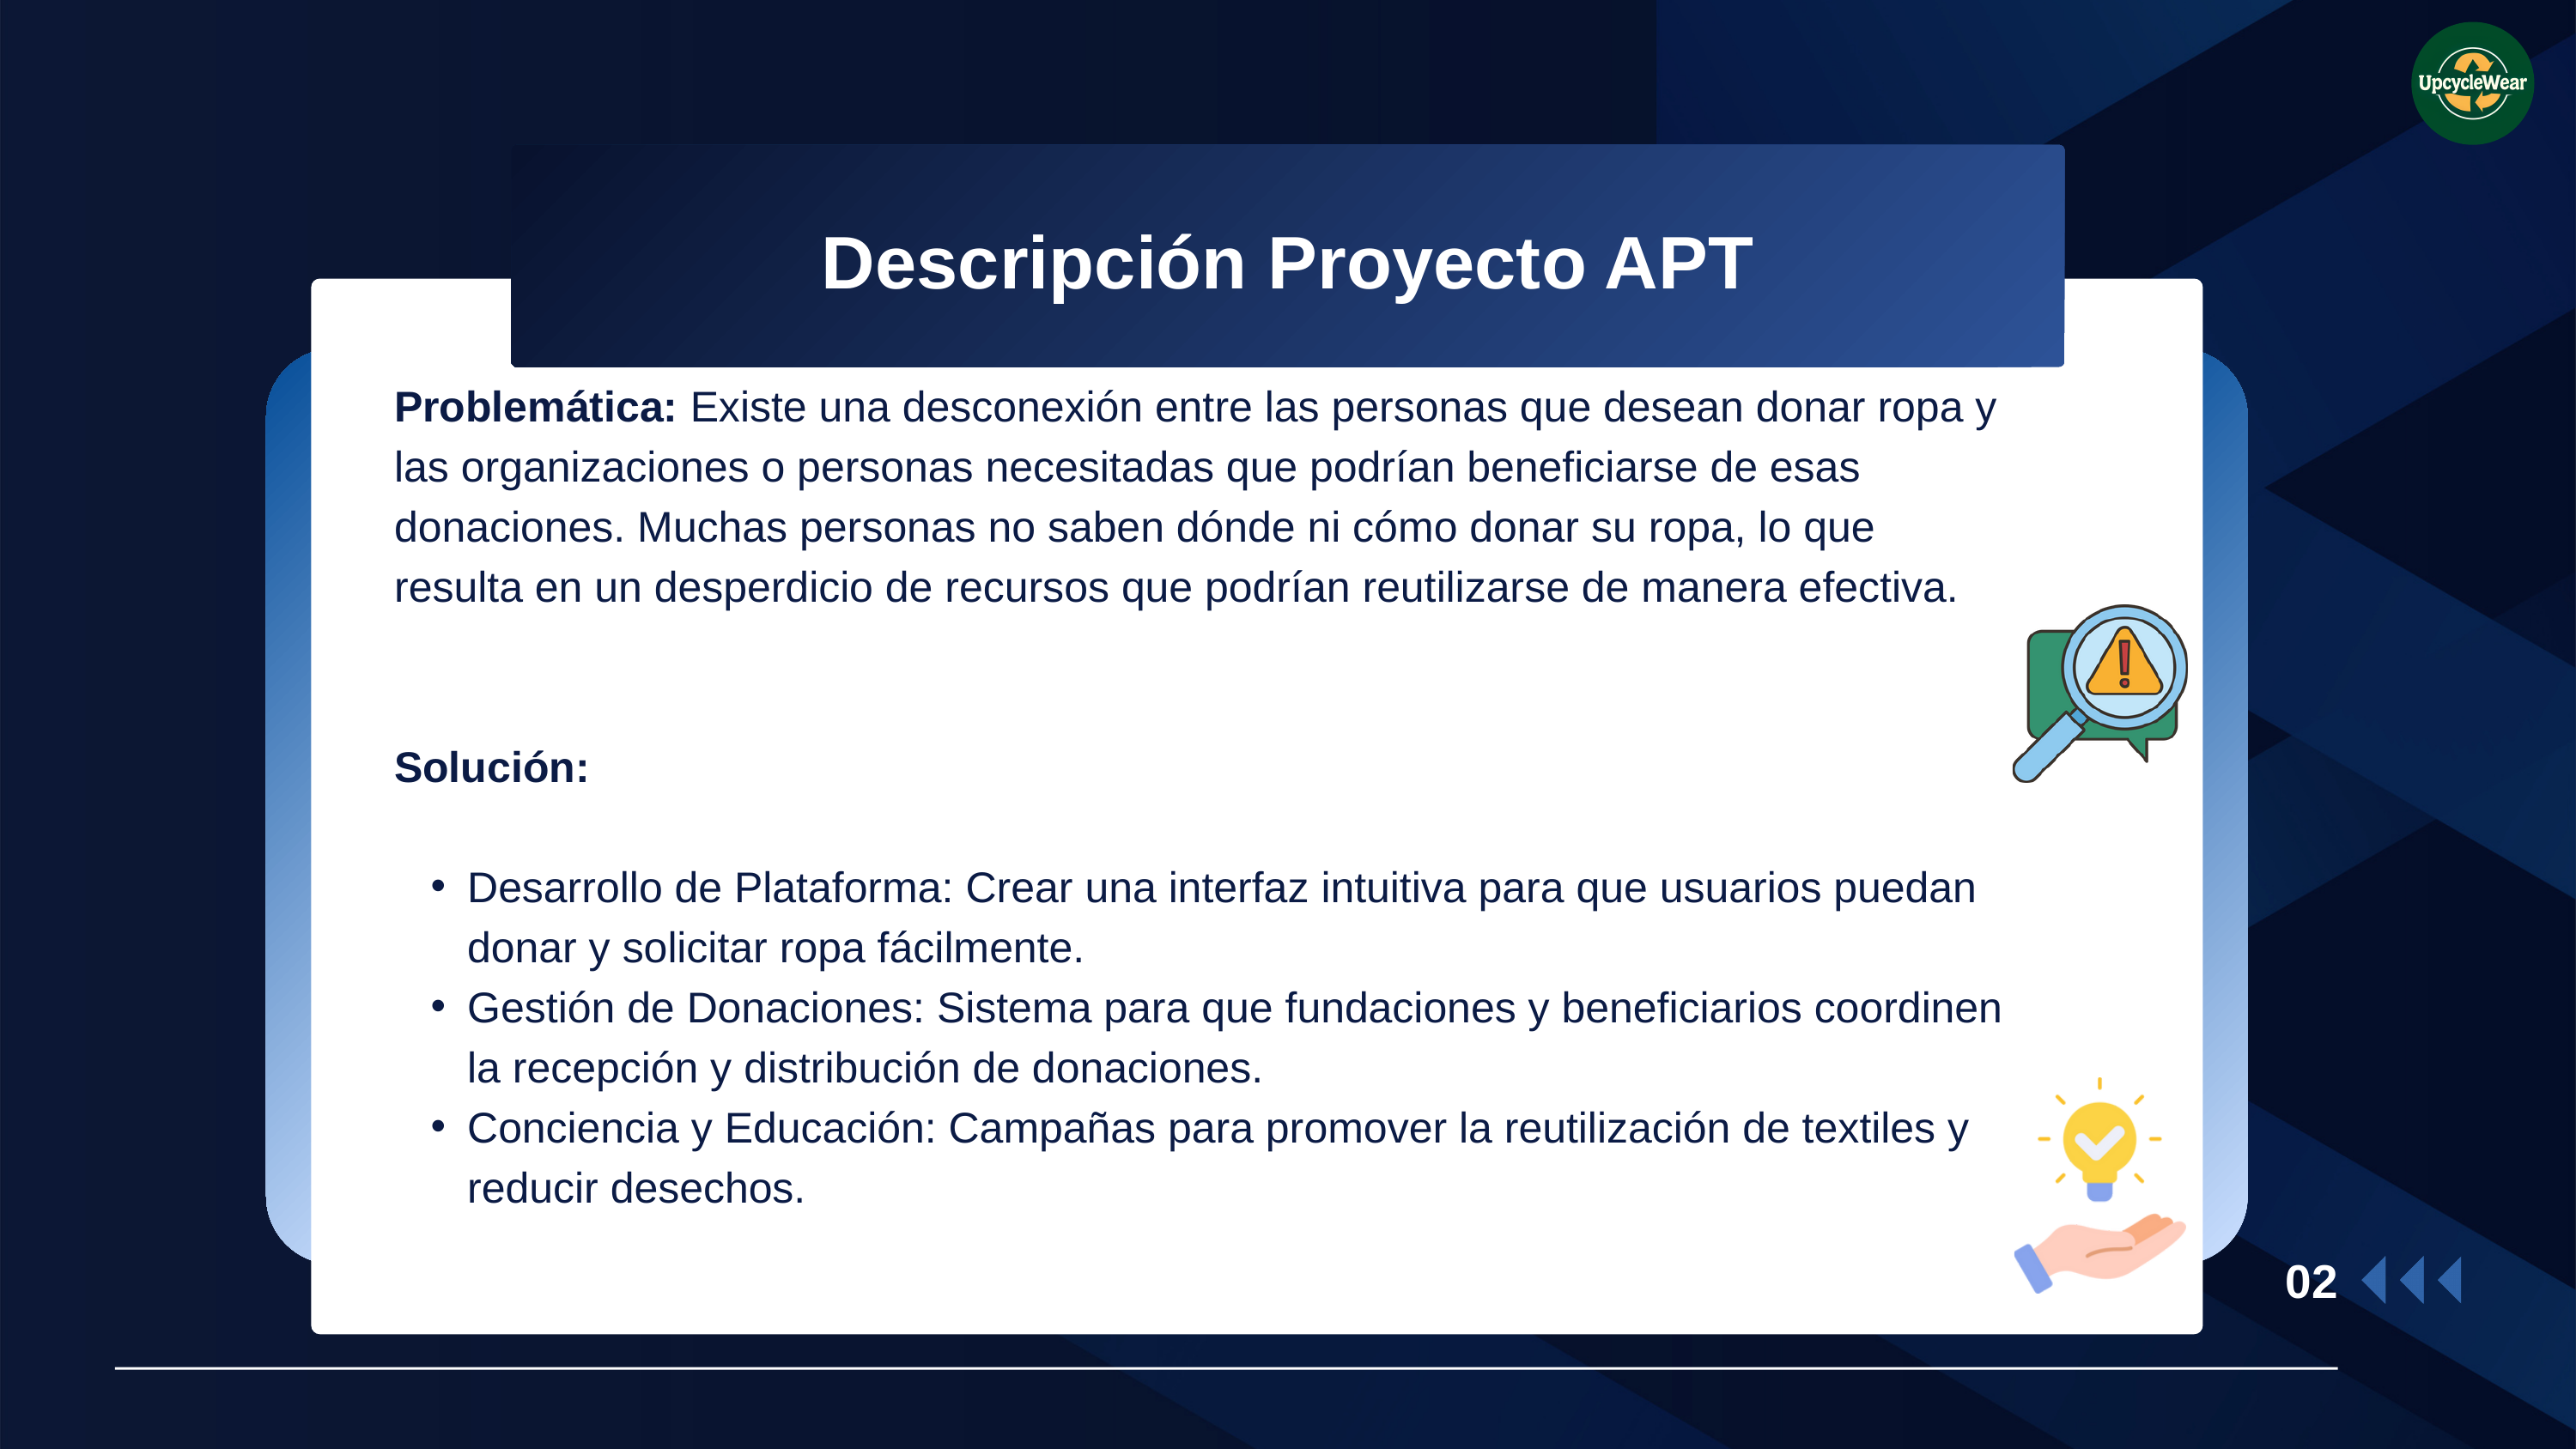

Descripción Proyecto APT

Problemática: Existe una desconexión entre las personas que desean donar ropa y las organizaciones o personas necesitadas que podrían beneficiarse de esas donaciones. Muchas personas no saben dónde ni cómo donar su ropa, lo que resulta en un desperdicio de recursos que podrían reutilizarse de manera efectiva.

Solución:

Desarrollo de Plataforma: Crear una interfaz intuitiva para que usuarios puedan donar y solicitar ropa fácilmente.
Gestión de Donaciones: Sistema para que fundaciones y beneficiarios coordinen la recepción y distribución de donaciones.
Conciencia y Educación: Campañas para promover la reutilización de textiles y reducir desechos.

02